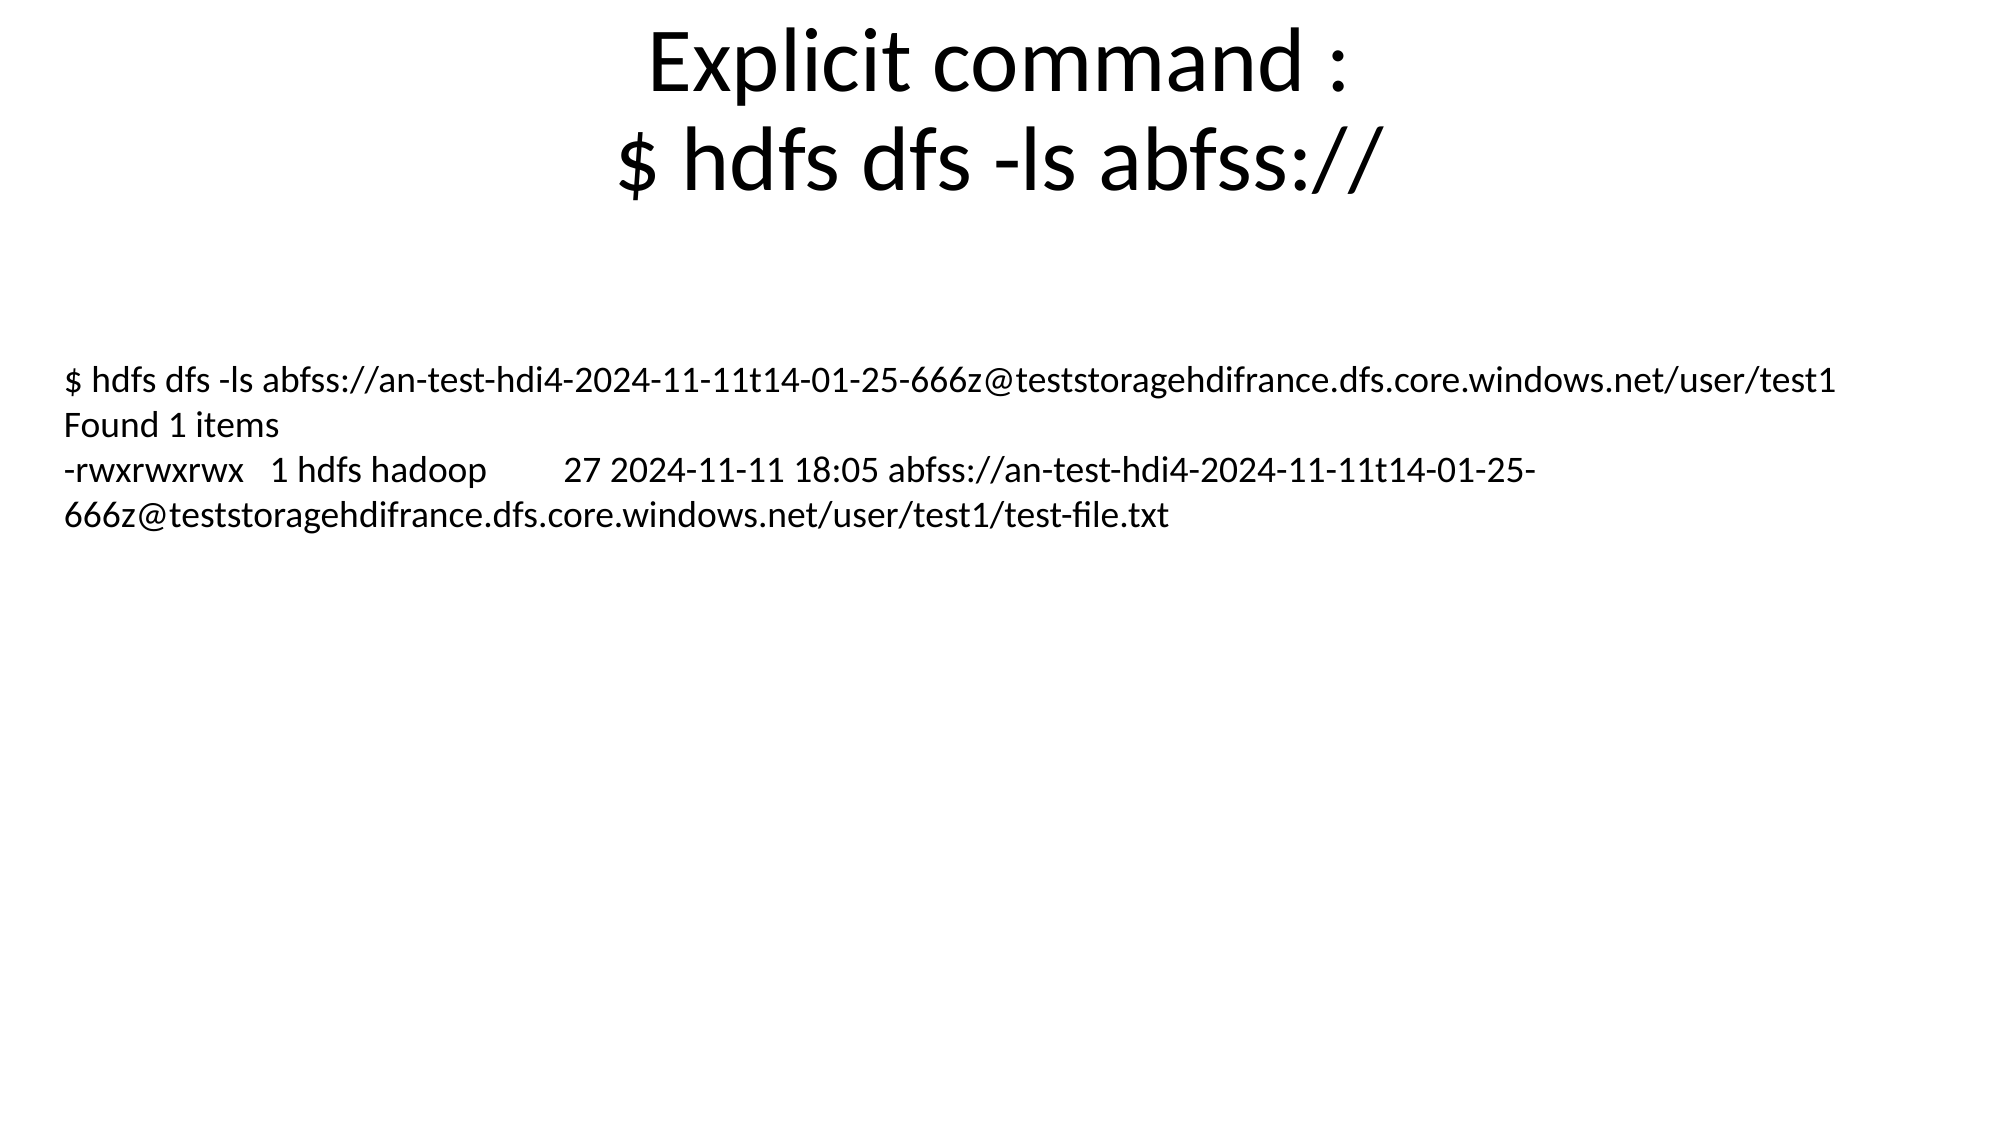

# Explicit command : $ hdfs dfs -ls abfss://
$ hdfs dfs -ls abfss://an-test-hdi4-2024-11-11t14-01-25-666z@teststoragehdifrance.dfs.core.windows.net/user/test1
Found 1 items
-rwxrwxrwx   1 hdfs hadoop         27 2024-11-11 18:05 abfss://an-test-hdi4-2024-11-11t14-01-25-666z@teststoragehdifrance.dfs.core.windows.net/user/test1/test-file.txt